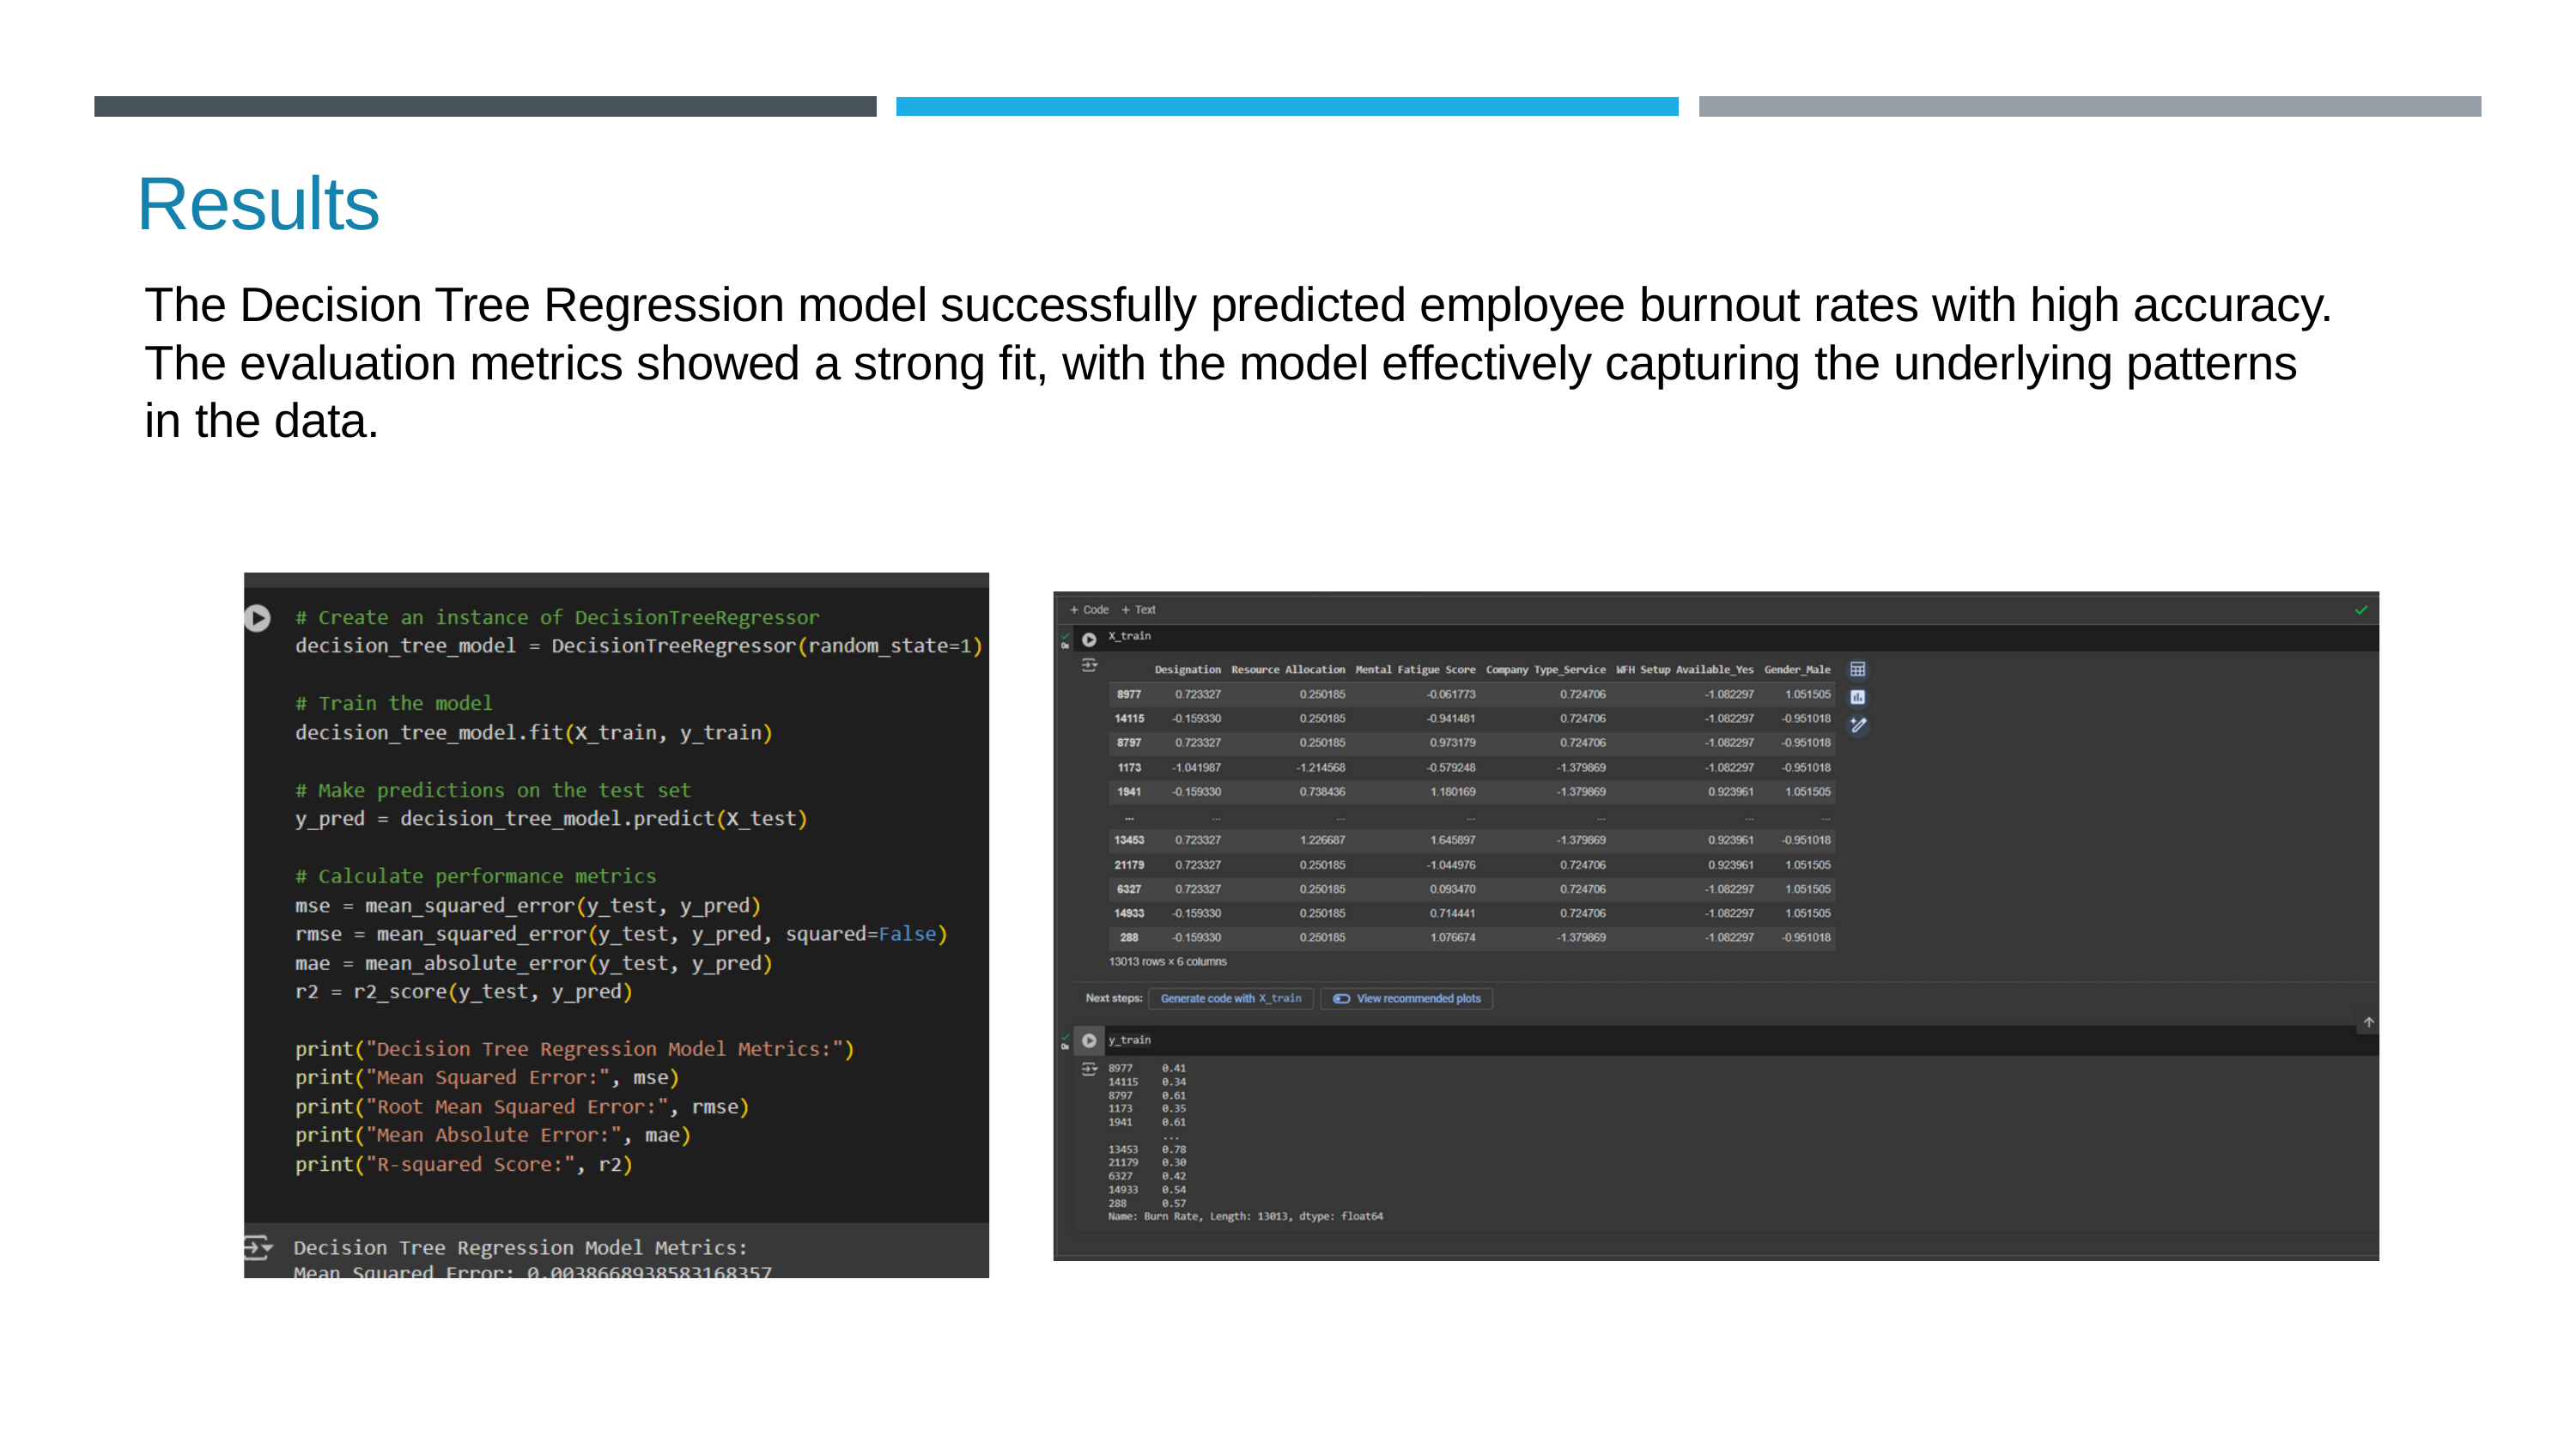

Results
The Decision Tree Regression model successfully predicted employee burnout rates with high accuracy. The evaluation metrics showed a strong fit, with the model effectively capturing the underlying patterns in the data.